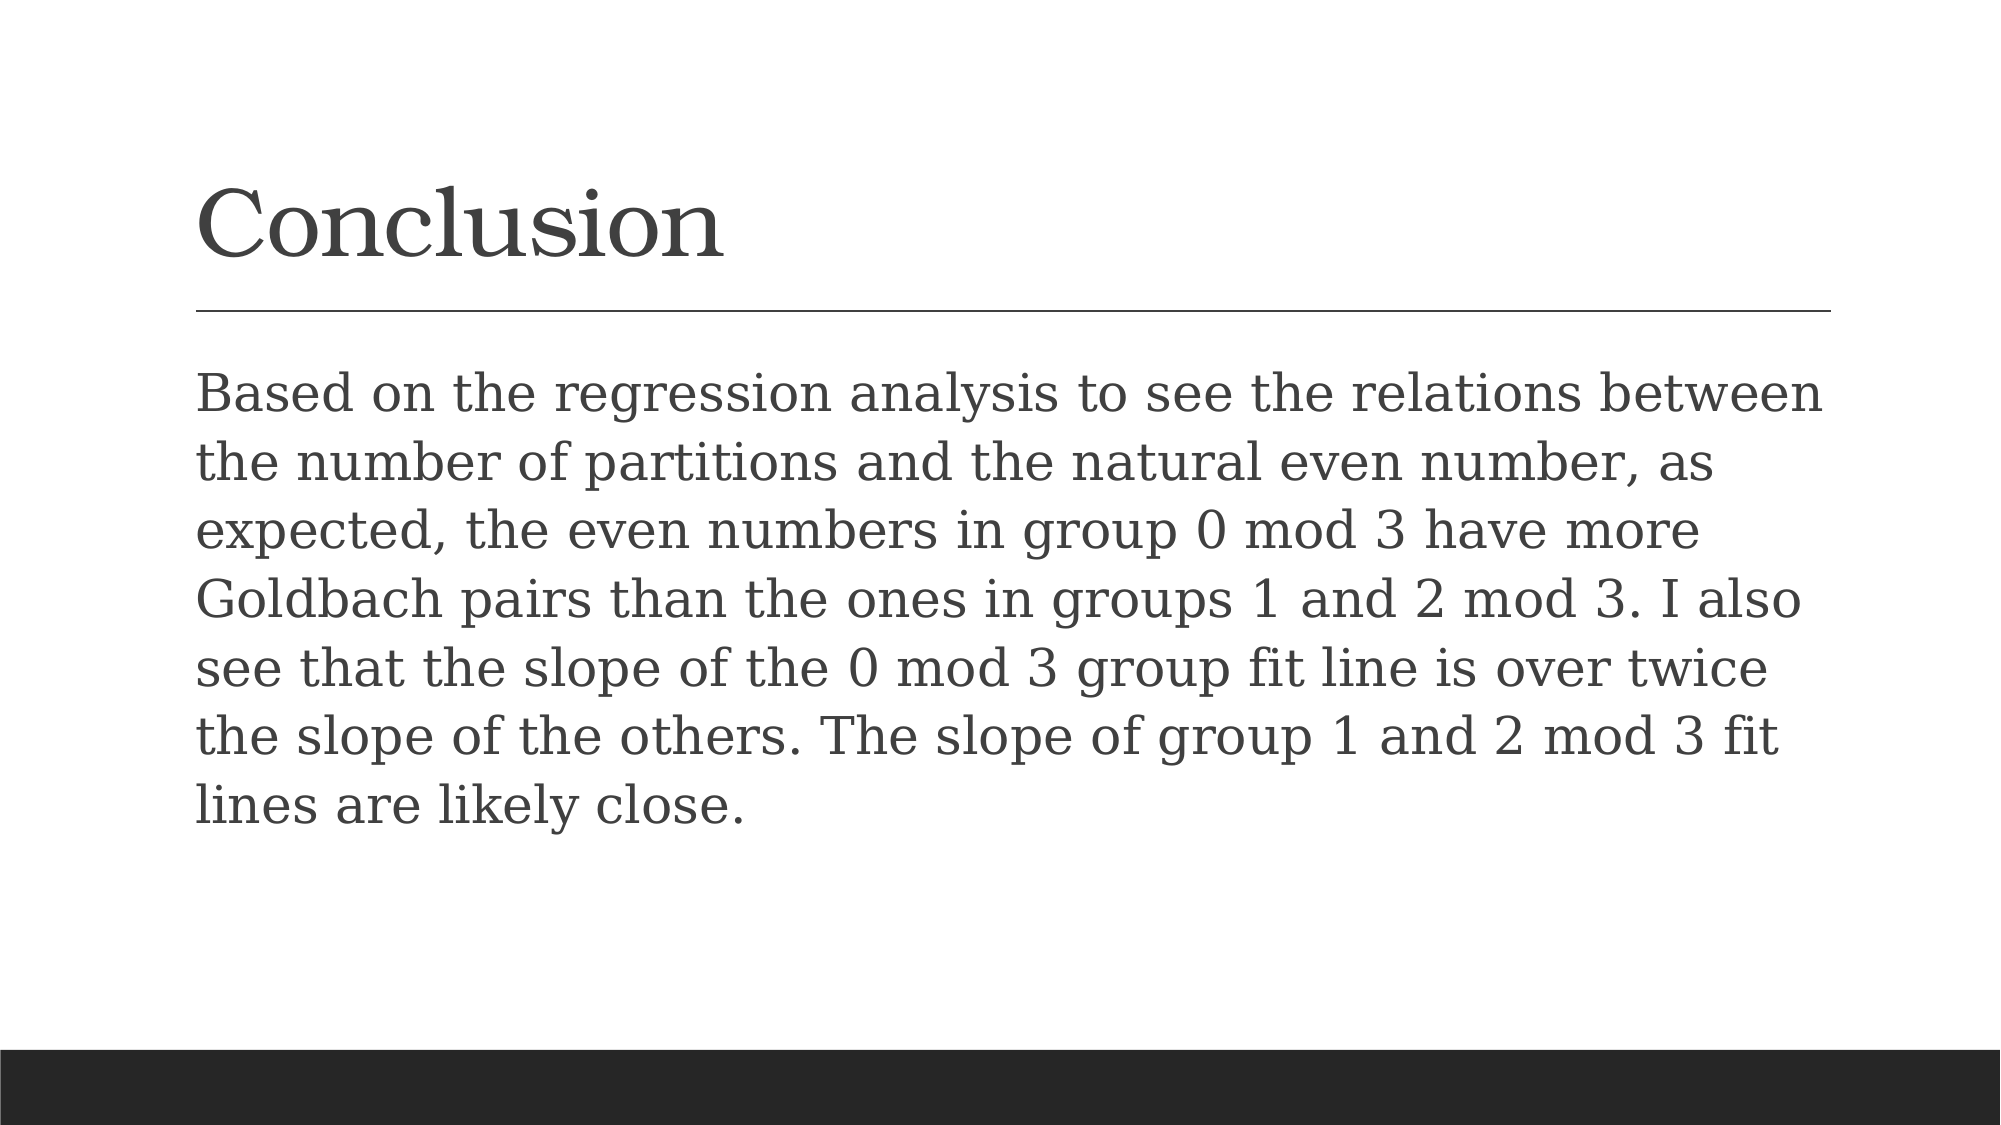

# Conclusion
Based on the regression analysis to see the relations between the number of partitions and the natural even number, as expected, the even numbers in group 0 mod 3 have more Goldbach pairs than the ones in groups 1 and 2 mod 3. I also see that the slope of the 0 mod 3 group fit line is over twice the slope of the others. The slope of group 1 and 2 mod 3 fit lines are likely close.